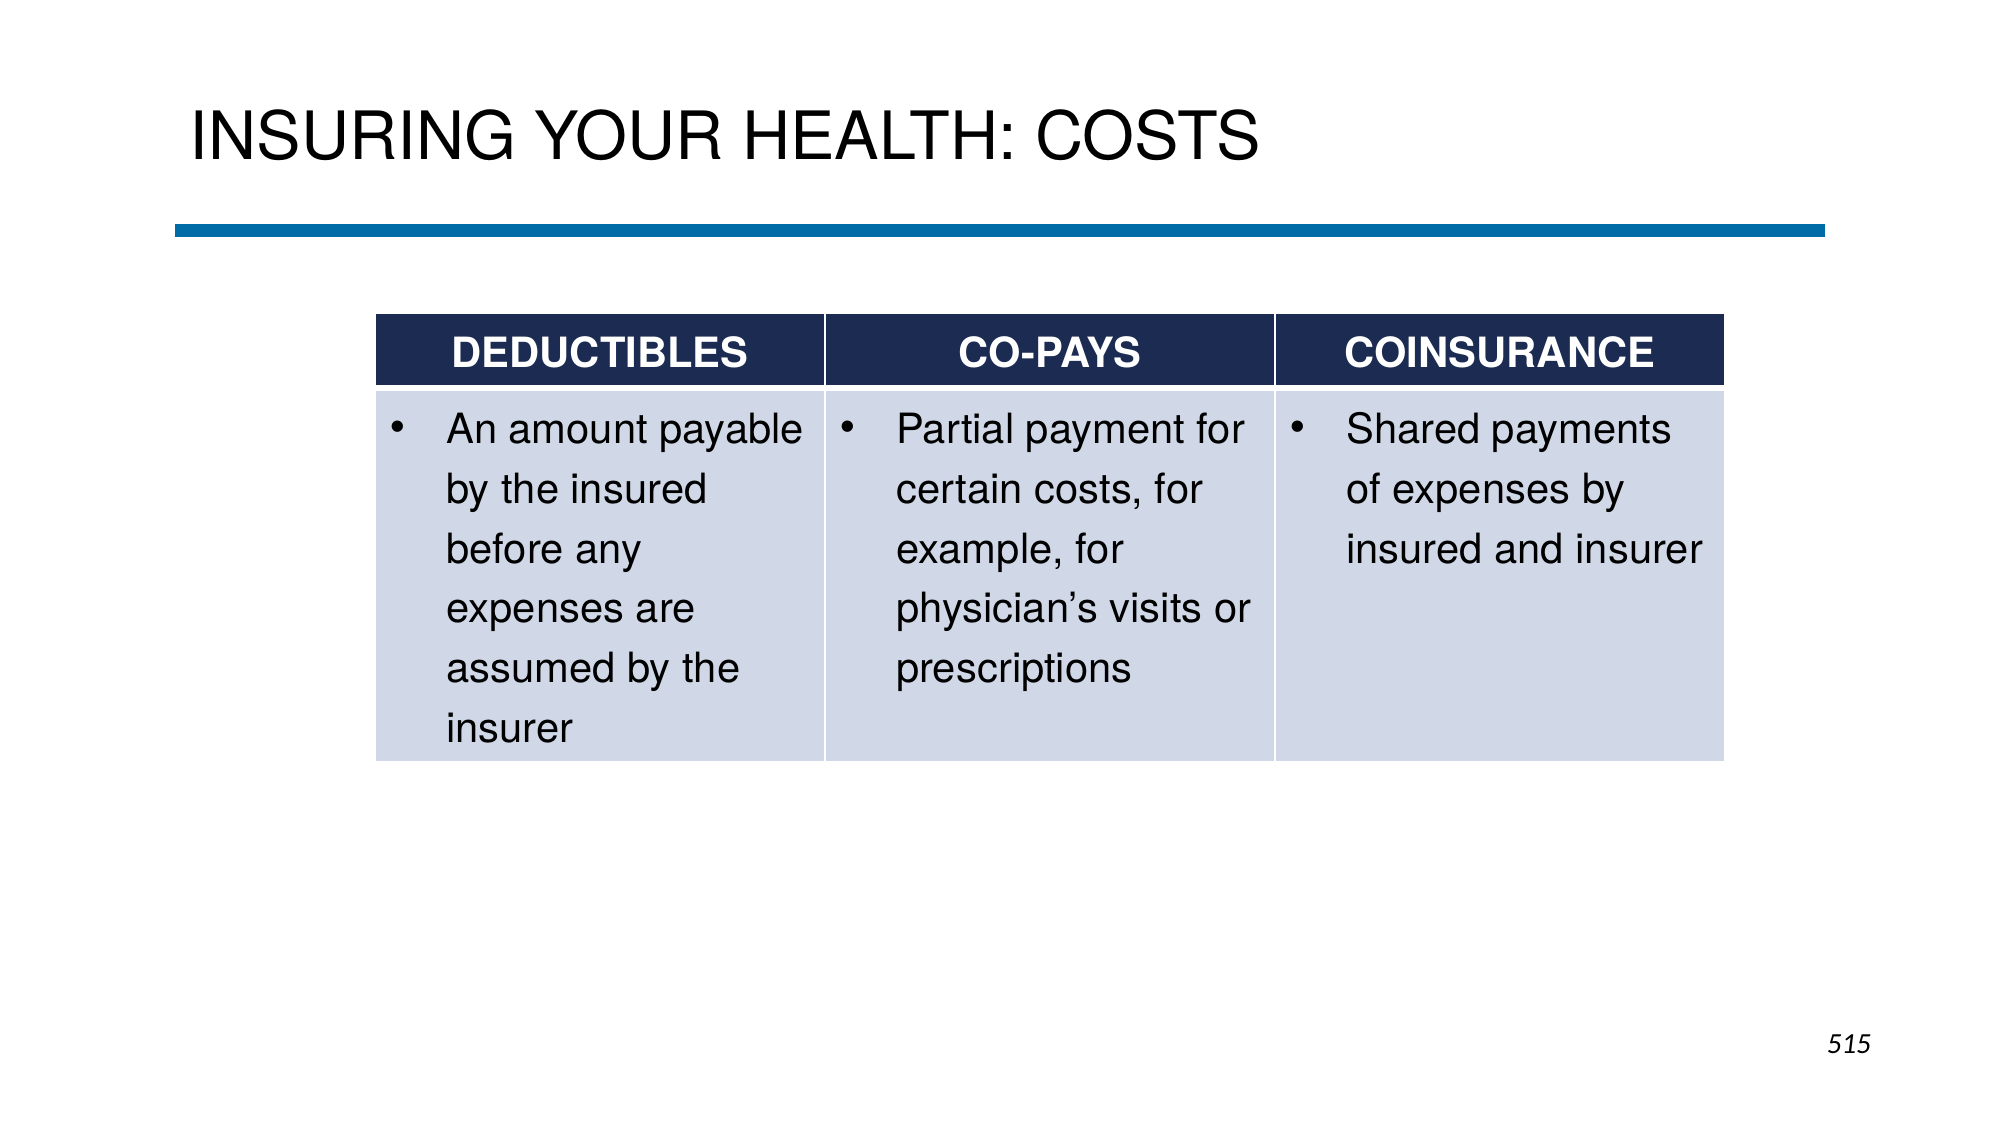

# Insuring Your Health: Costs
| DEDUCTIBLES | CO-PAYS | COINSURANCE |
| --- | --- | --- |
| An amount payable by the insured before any expenses are assumed by the insurer | Partial payment for certain costs, for example, for physician’s visits or prescriptions | Shared payments of expenses by insured and insurer |

1-515